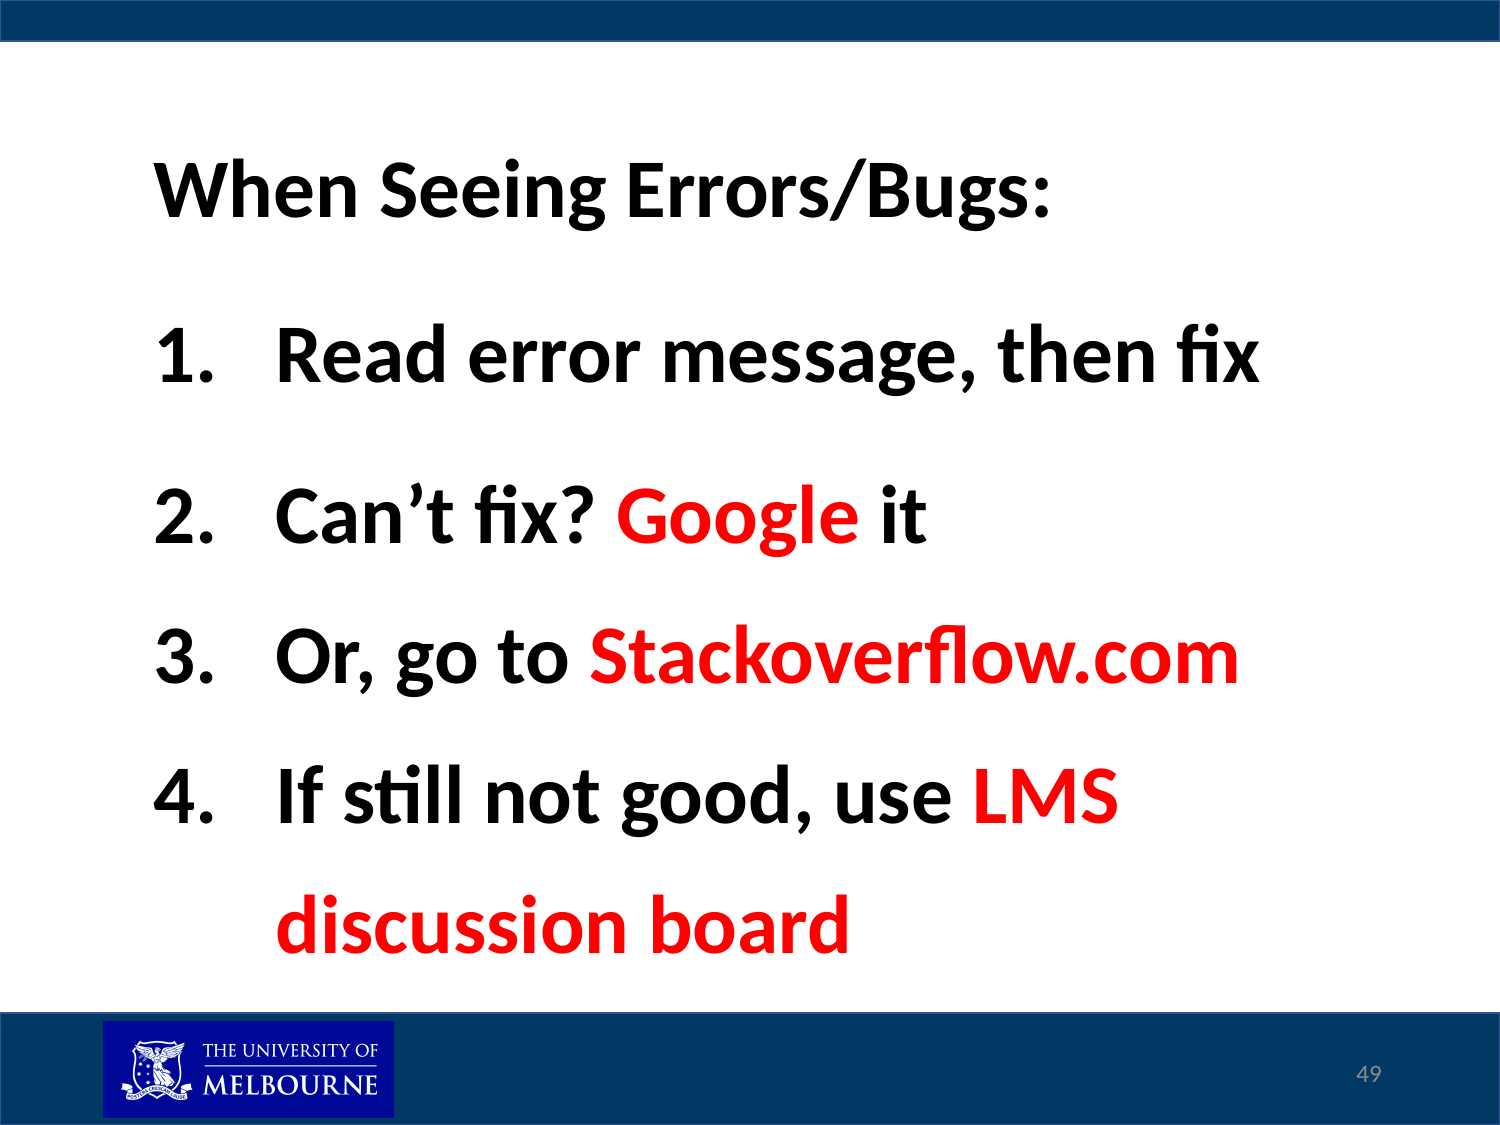

# When Seeing Errors/Bugs:
Read error message, then fix
Can’t fix? Google it
Or, go to Stackoverflow.com
If still not good, use LMS discussion board

49